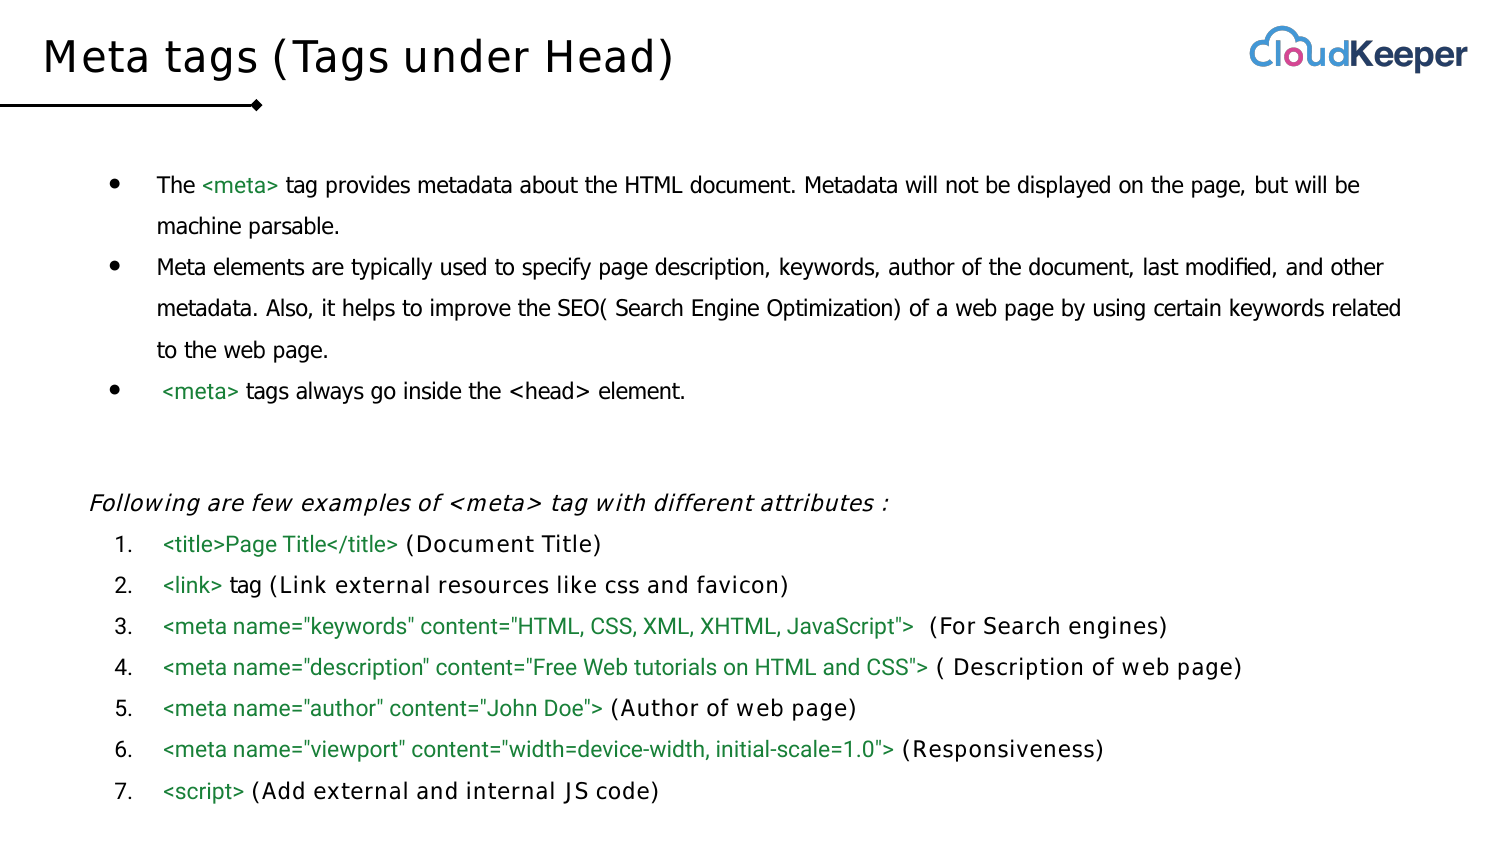

# Meta tags (Tags under Head)
The <meta> tag provides metadata about the HTML document. Metadata will not be displayed on the page, but will be machine parsable.
Meta elements are typically used to specify page description, keywords, author of the document, last modified, and other metadata. Also, it helps to improve the SEO( Search Engine Optimization) of a web page by using certain keywords related to the web page.
 <meta> tags always go inside the <head> element.

Following are few examples of <meta> tag with different attributes :
<title>Page Title</title> (Document Title)
<link> tag (Link external resources like css and favicon)
<meta name="keywords" content="HTML, CSS, XML, XHTML, JavaScript">  (For Search engines)
<meta name="description" content="Free Web tutorials on HTML and CSS"> ( Description of web page)
<meta name="author" content="John Doe"> (Author of web page)
<meta name="viewport" content="width=device-width, initial-scale=1.0"> (Responsiveness)
<script> (Add external and internal JS code)